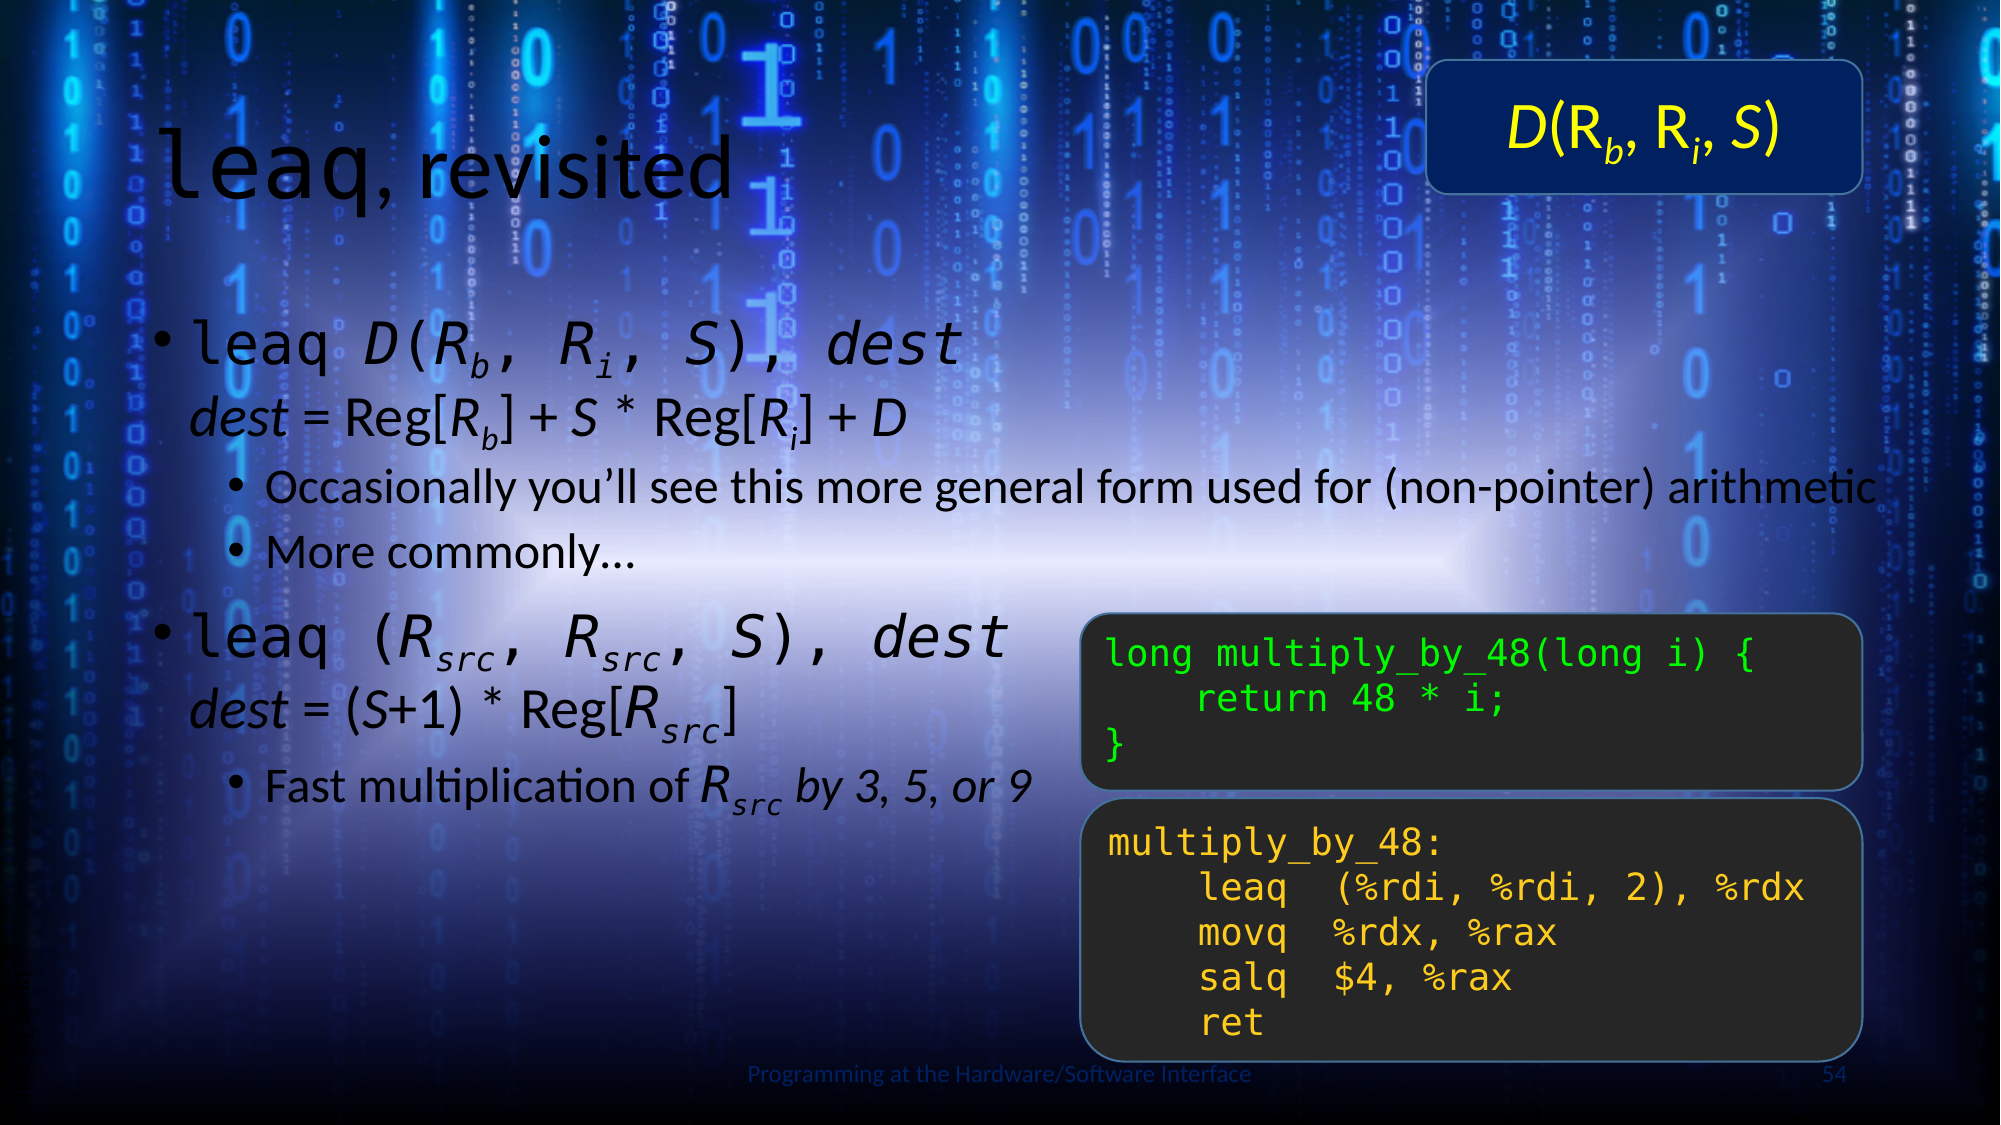

# leaq, revisited
D(Rb, Ri, S)
leaq D(Rb, Ri, S), dest
dest = Reg[Rb] + S * Reg[Ri] + D
Occasionally you’ll see this more general form used for (non-pointer) arithmetic
More commonly…
leaq (Rsrc, Rsrc, S), dest
dest = (S+1) * Reg[Rsrc]
Fast multiplication of Rsrc by 3, 5, or 9

long multiply_by_48(long i) {
    return 48 * i;
}
Slide by Bohn
multiply_by_48:
    leaq  (%rdi, %rdi, 2), %rdx
    movq  %rdx, %rax
    salq  $4, %rax
    ret
Programming at the Hardware/Software Interface
54